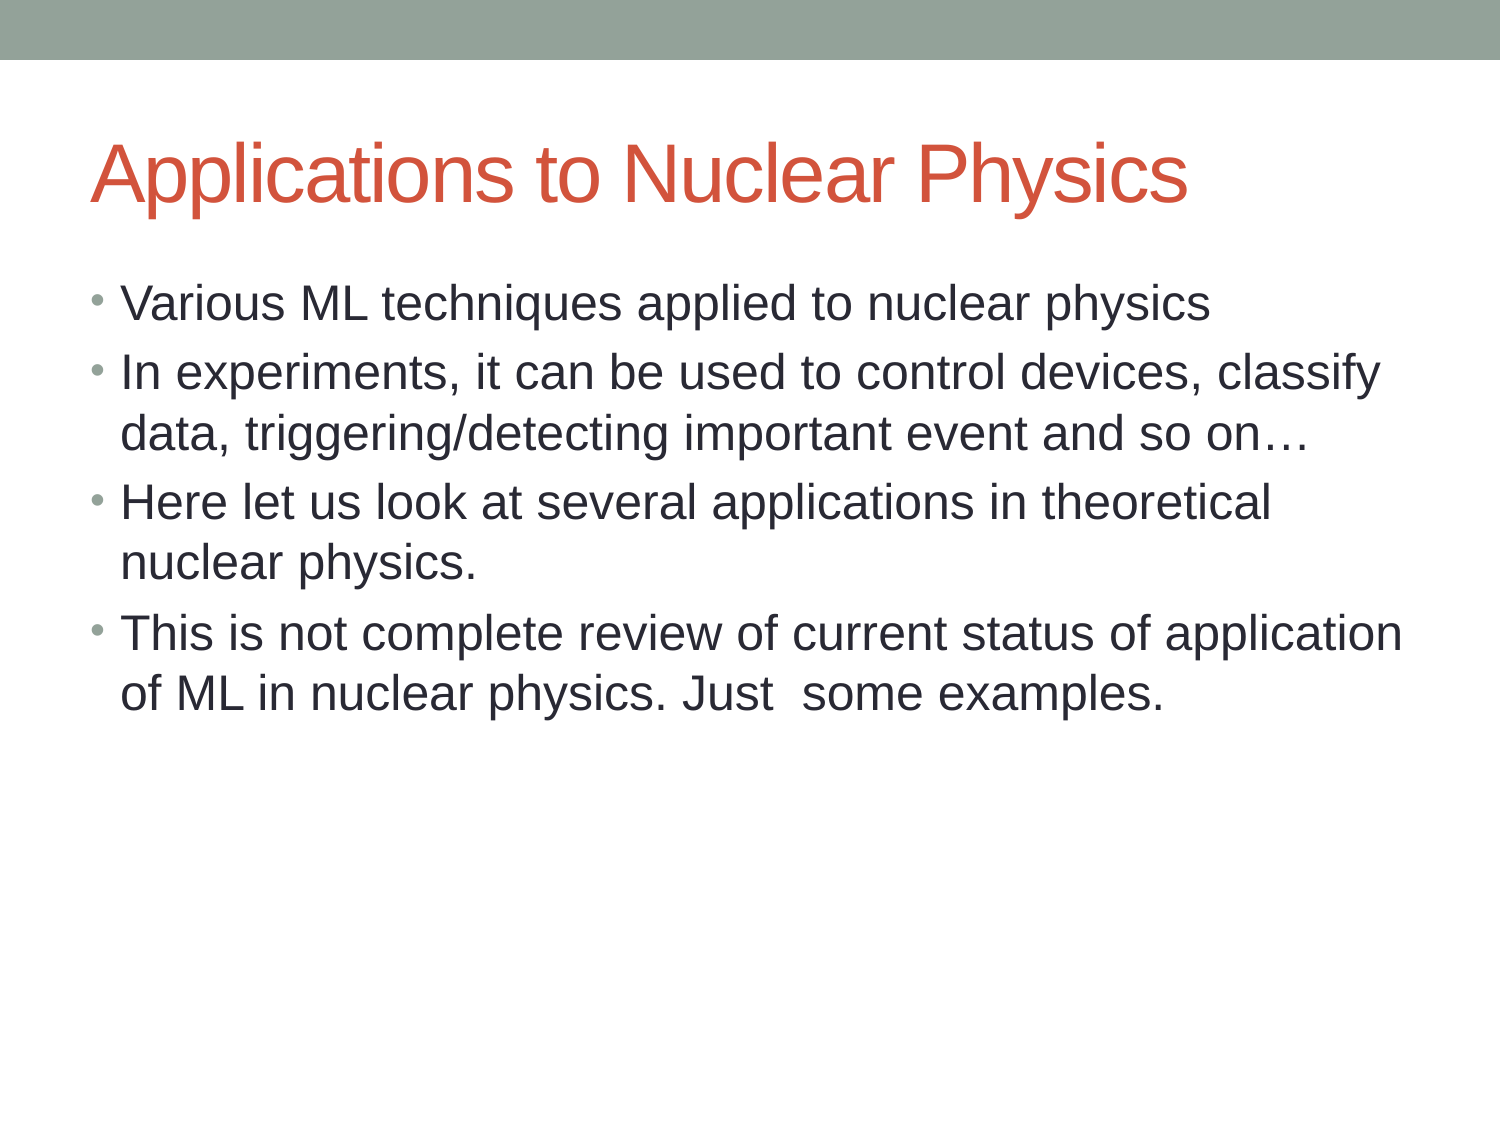

# Applications to Nuclear Physics
Various ML techniques applied to nuclear physics
In experiments, it can be used to control devices, classify data, triggering/detecting important event and so on…
Here let us look at several applications in theoretical nuclear physics.
This is not complete review of current status of application of ML in nuclear physics. Just  some examples.